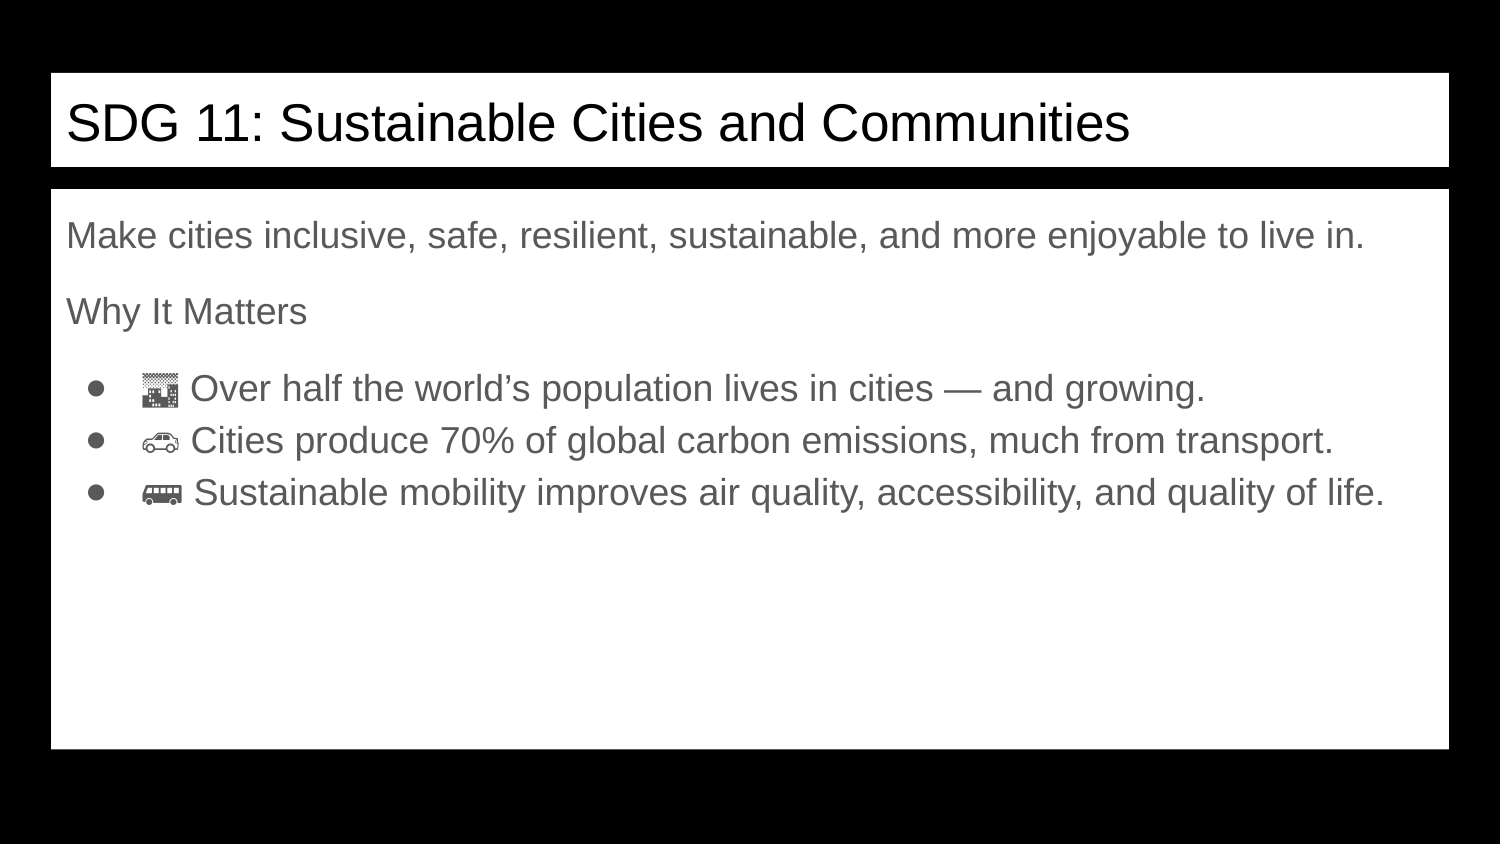

# SDG 11: Sustainable Cities and Communities
Make cities inclusive, safe, resilient, sustainable, and more enjoyable to live in.
Why It Matters
🌆 Over half the world’s population lives in cities — and growing.
🚗 Cities produce 70% of global carbon emissions, much from transport.
🚌 Sustainable mobility improves air quality, accessibility, and quality of life.